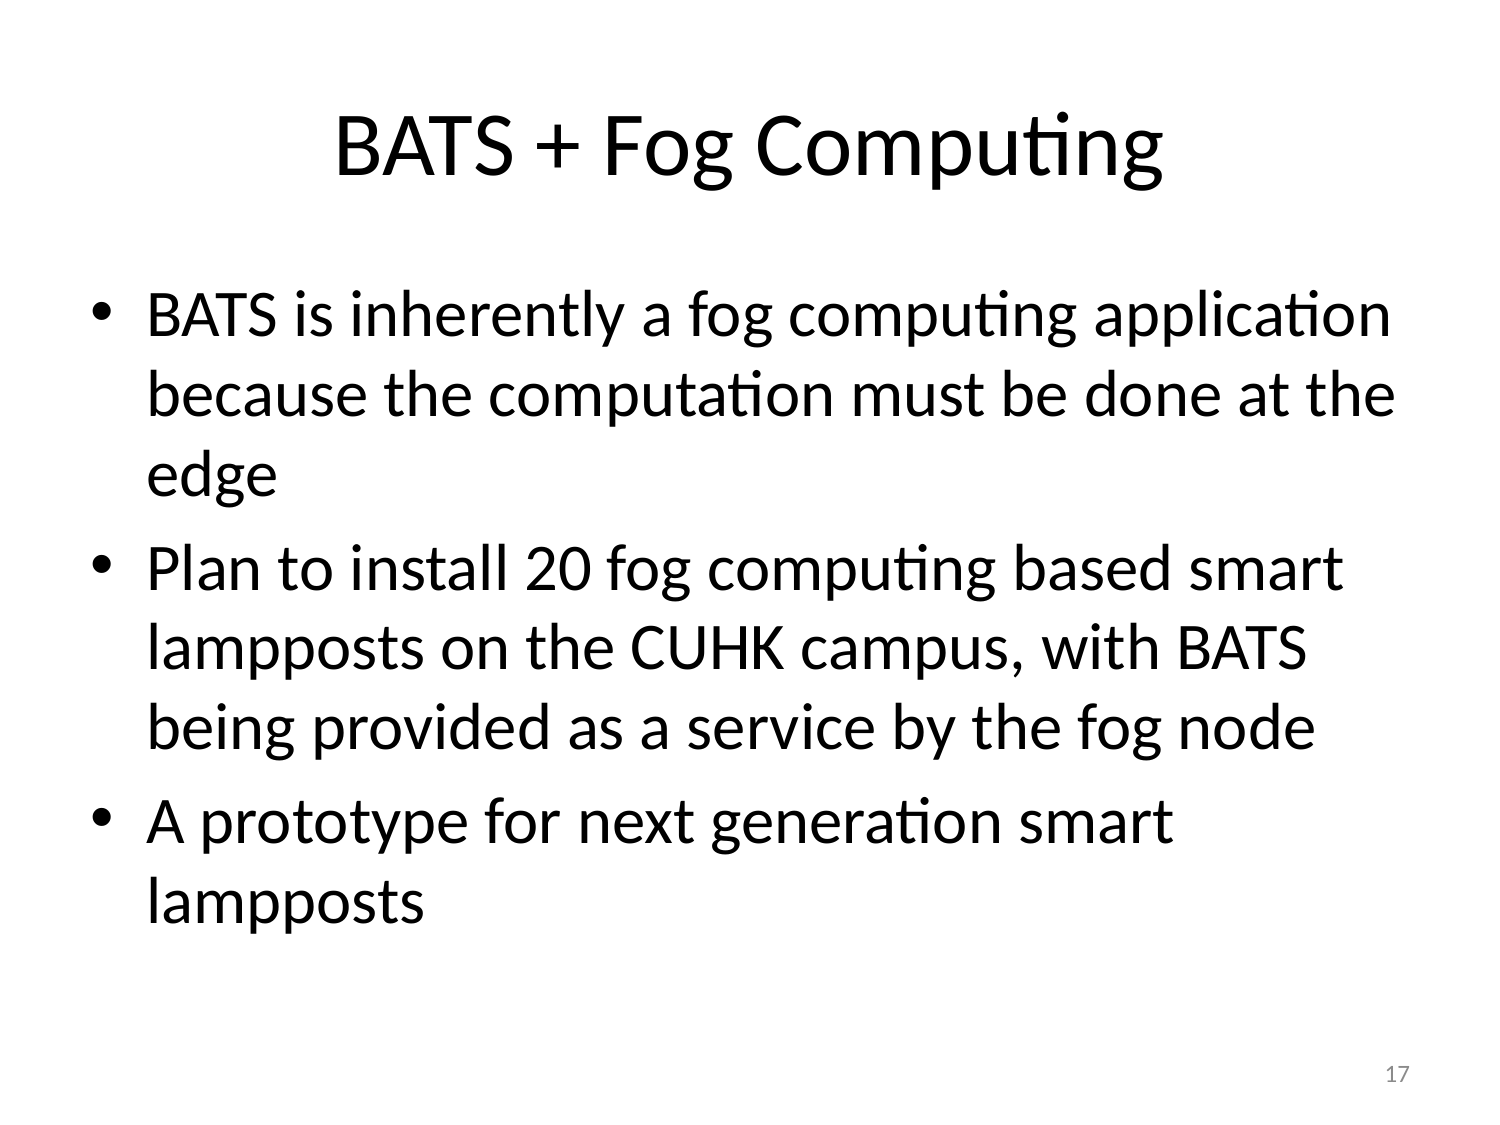

# BATS + Fog Computing
BATS is inherently a fog computing application because the computation must be done at the edge
Plan to install 20 fog computing based smart lampposts on the CUHK campus, with BATS being provided as a service by the fog node
A prototype for next generation smart lampposts

17